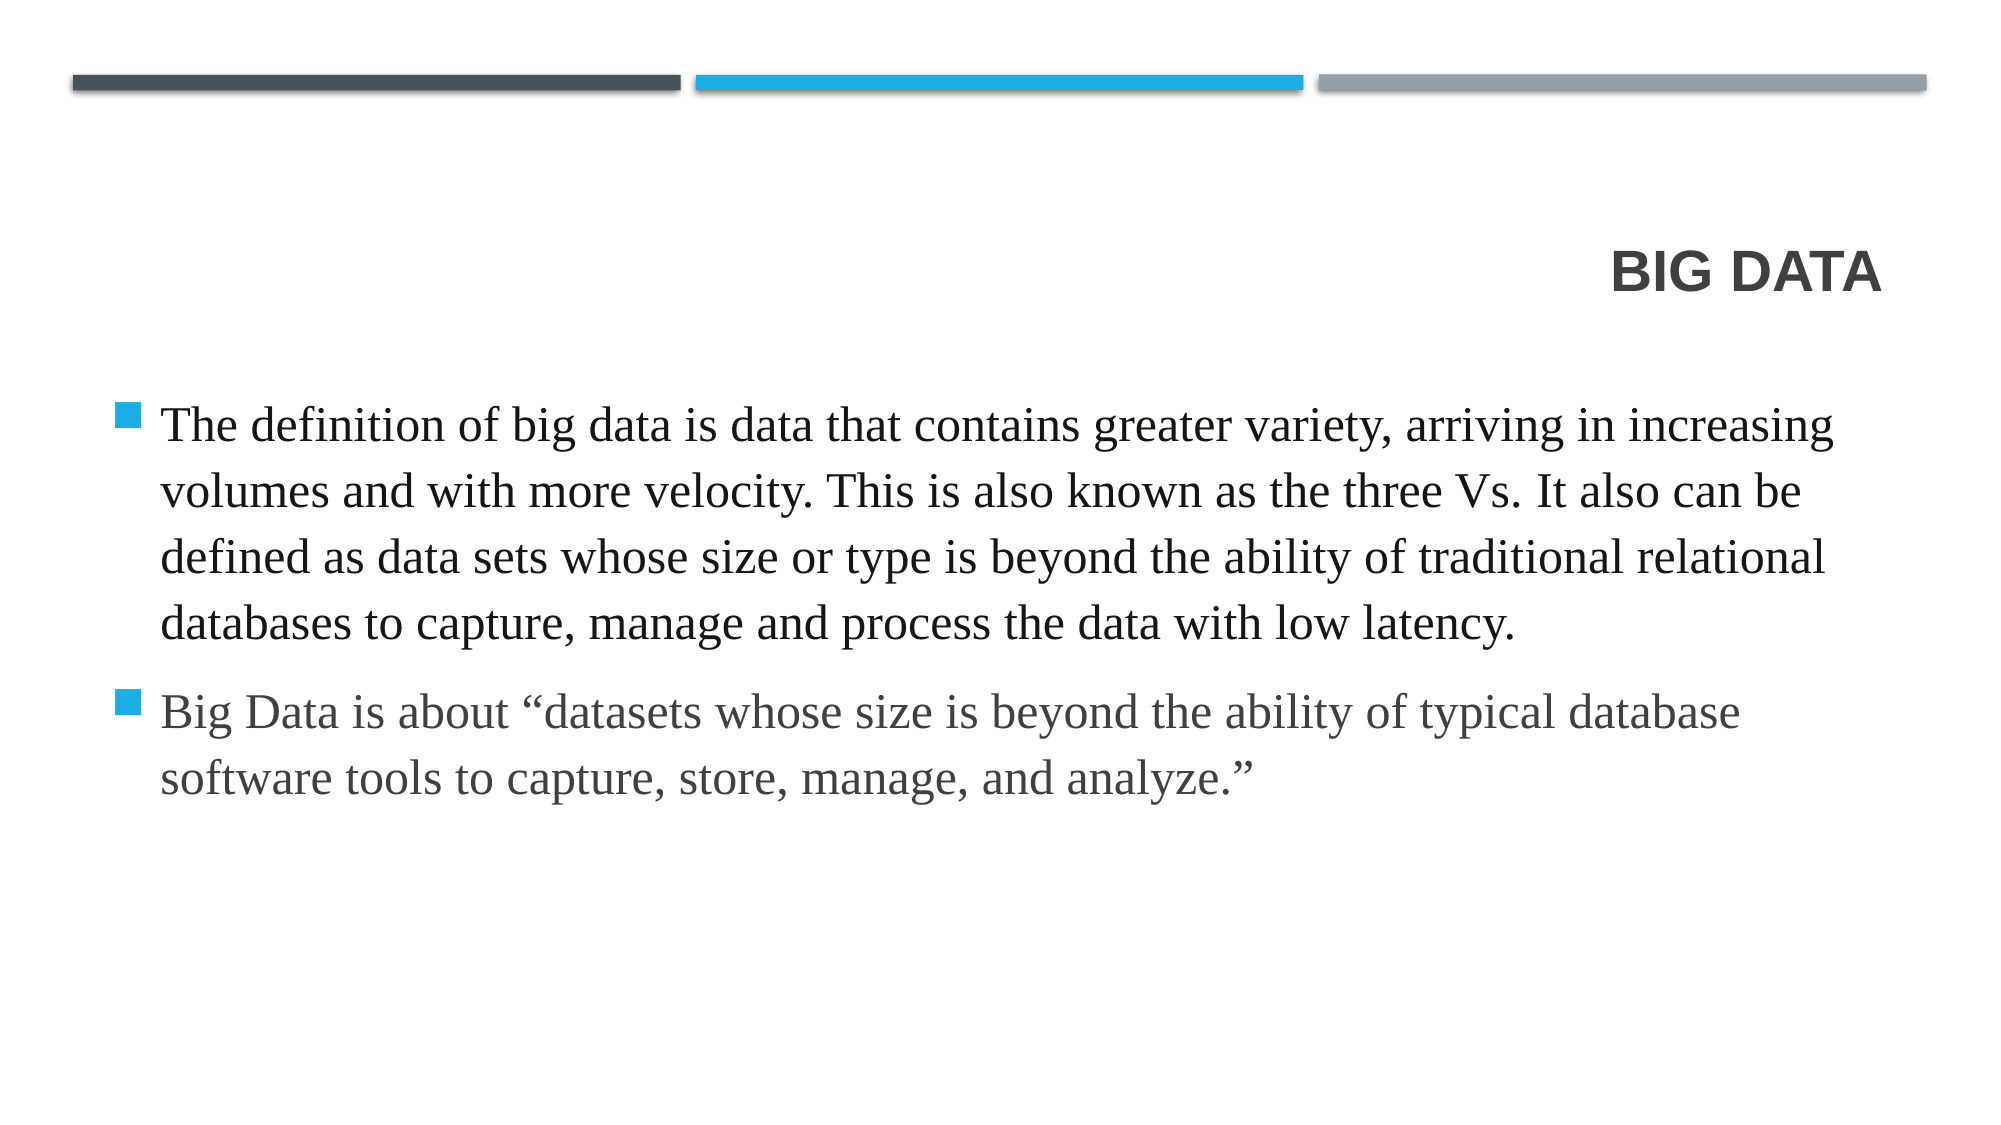

# Big data
The definition of big data is data that contains greater variety, arriving in increasing volumes and with more velocity. This is also known as the three Vs. It also can be defined as data sets whose size or type is beyond the ability of traditional relational databases to capture, manage and process the data with low latency.
Big Data is about “datasets whose size is beyond the ability of typical database software tools to capture, store, manage, and analyze.”